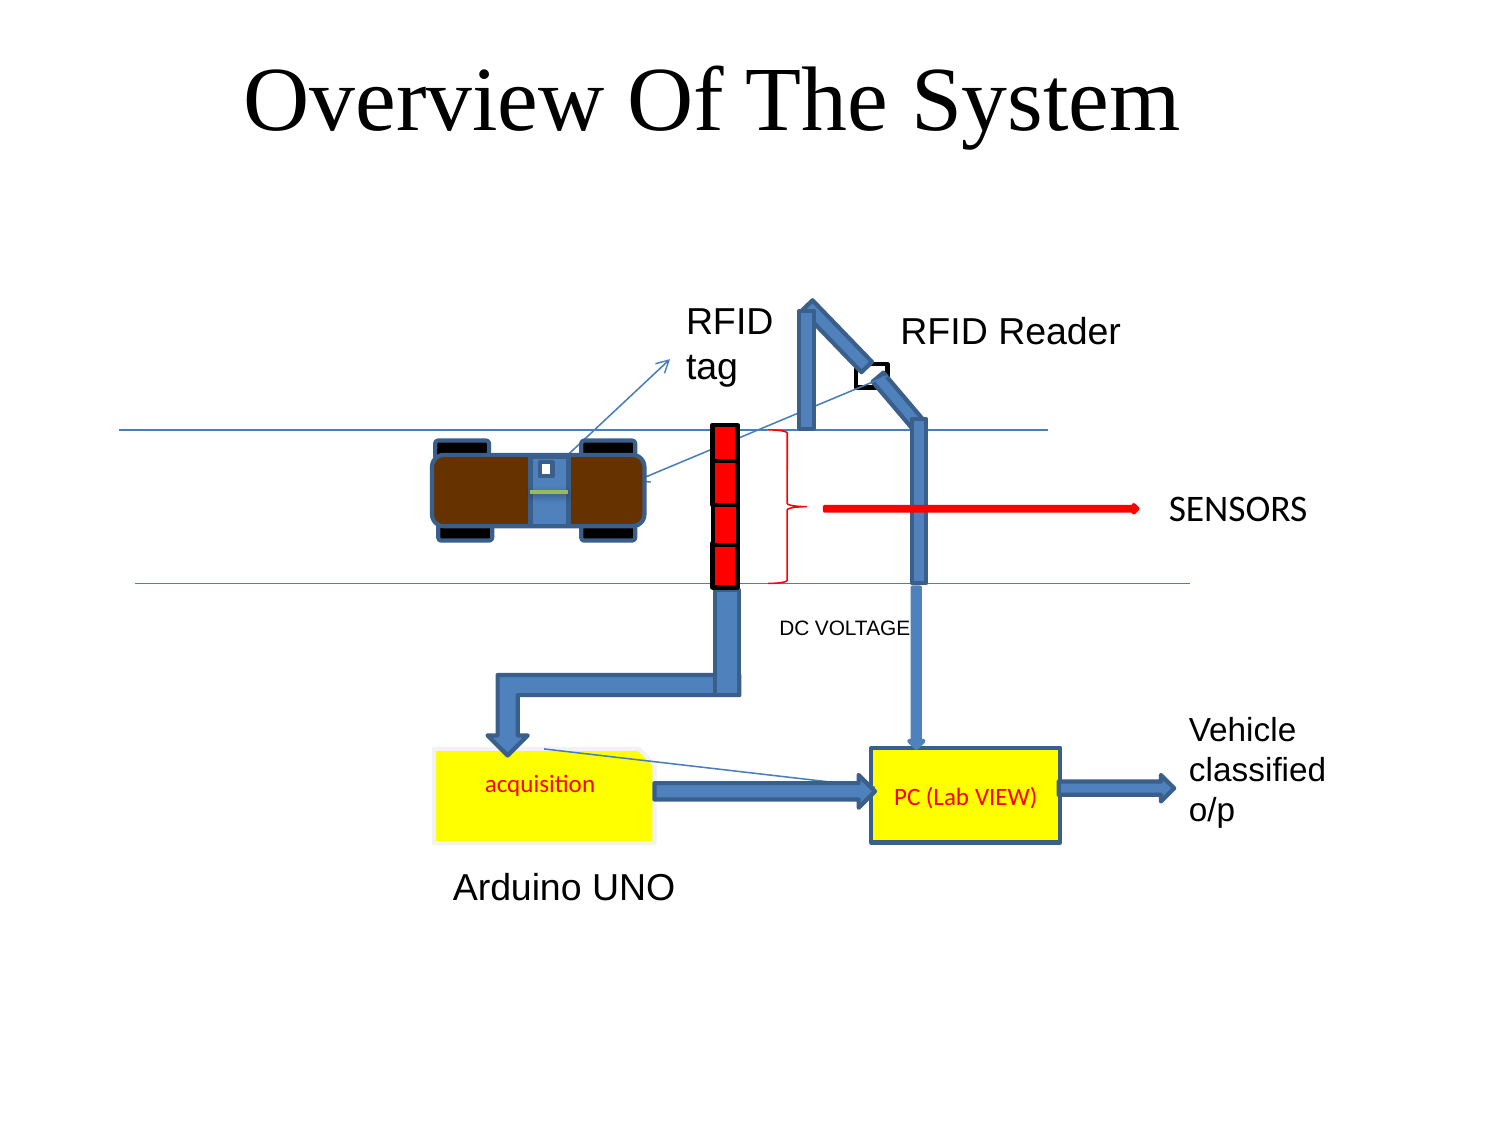

# Overview Of The System
RFID tag
RFID Reader

SENSORS

DC VOLTAGE
PIEZO ELECTRIC SESORS

Vehicle classified
o/p
PC (Lab VIEW)
acquisition

Arduino UNO